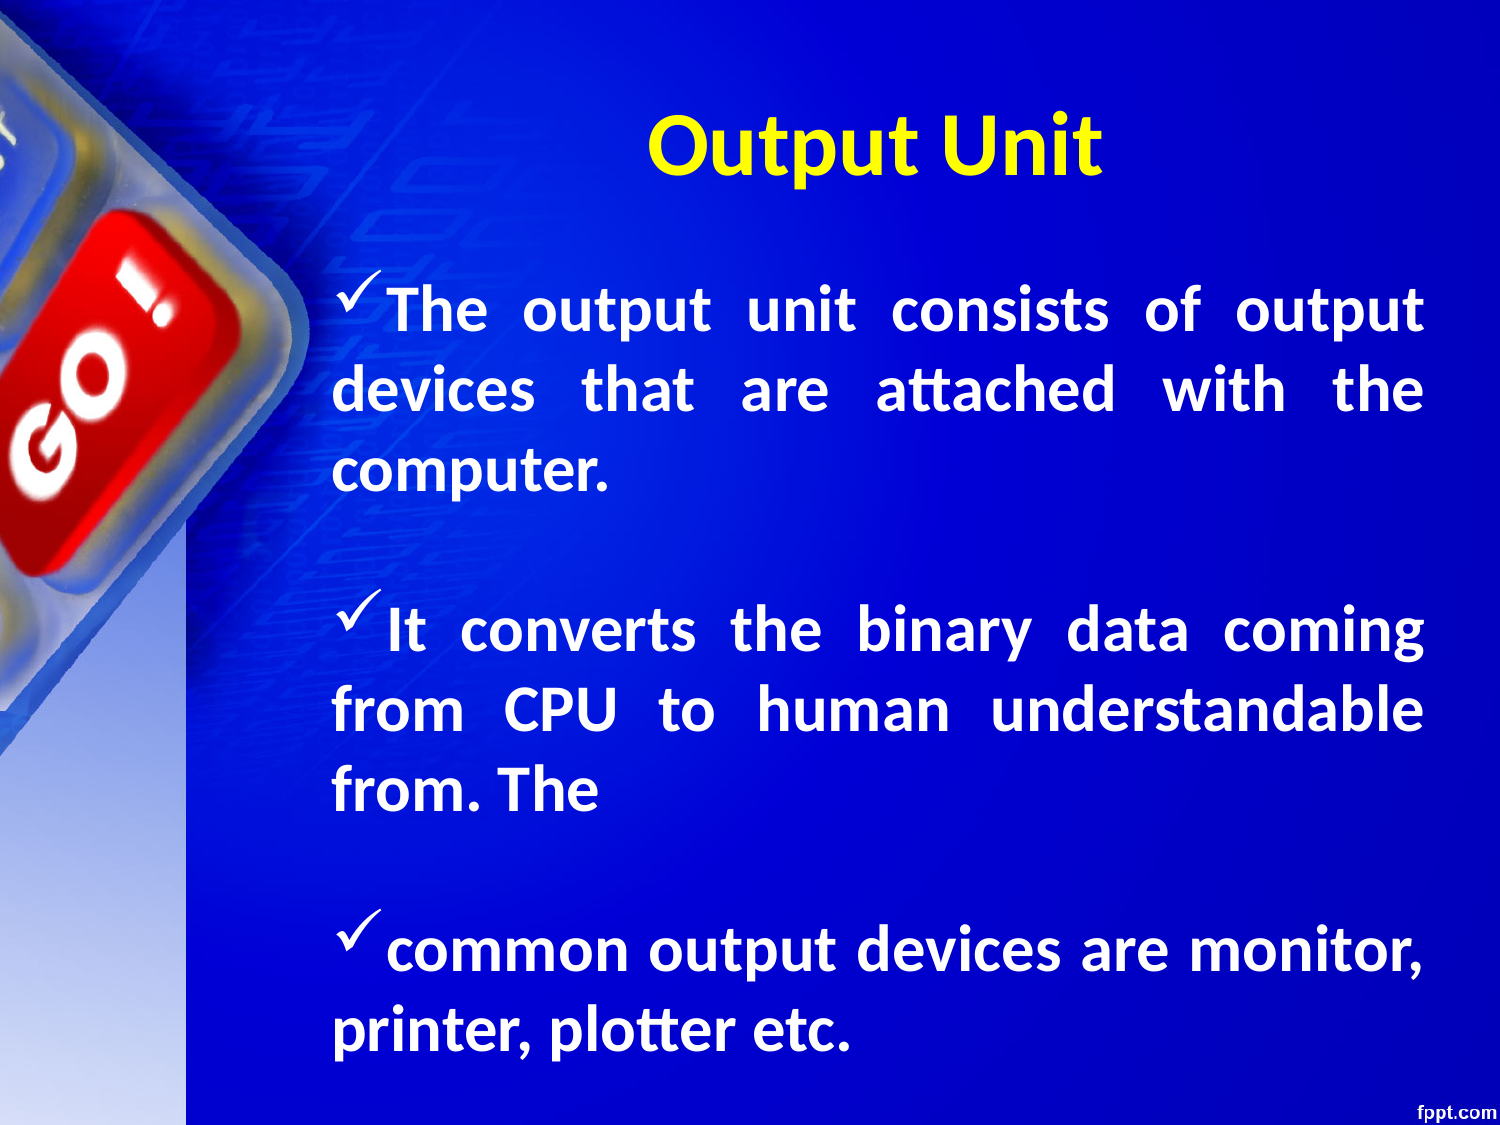

# Output Unit
The output unit consists of output devices that are attached with the computer.

It converts the binary data coming from CPU to human understandable from. The

common output devices are monitor, printer, plotter etc.